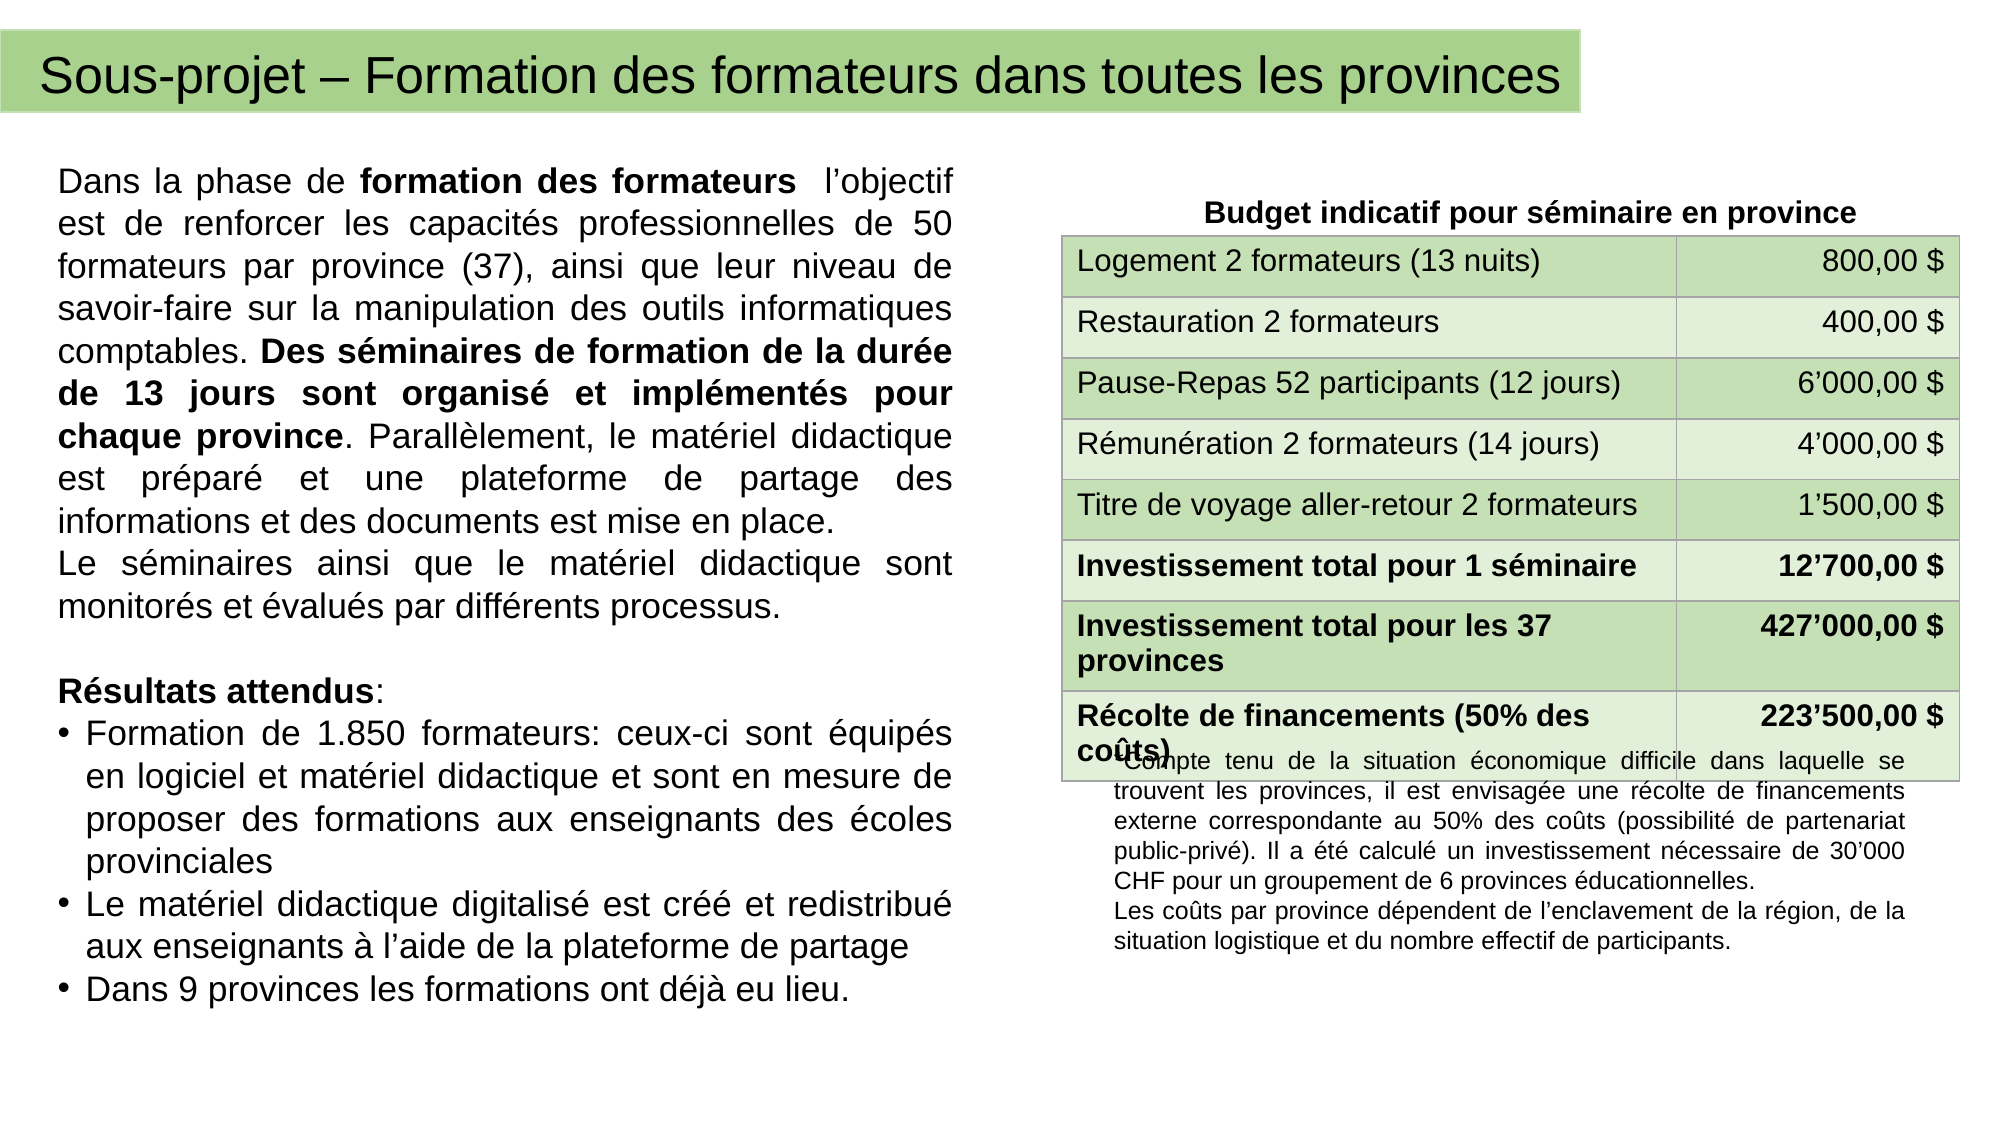

Sous-projet – Formation des formateurs dans toutes les provinces
Dans la phase de formation des formateurs  l’objectif est de renforcer les capacités professionnelles de 50 formateurs par province (37), ainsi que leur niveau de savoir-faire sur la manipulation des outils informatiques comptables. Des séminaires de formation de la durée de 13 jours sont organisé et implémentés pour chaque province. Parallèlement, le matériel didactique est préparé et une plateforme de partage des informations et des documents est mise en place.
Le séminaires ainsi que le matériel didactique sont monitorés et évalués par différents processus.

Résultats attendus:
Formation de 1.850 formateurs: ceux-ci sont équipés en logiciel et matériel didactique et sont en mesure de proposer des formations aux enseignants des écoles provinciales
Le matériel didactique digitalisé est créé et redistribué aux enseignants à l’aide de la plateforme de partage
Dans 9 provinces les formations ont déjà eu lieu.

Budget indicatif pour séminaire en province
| Logement 2 formateurs (13 nuits) | 800,00 $ |
| --- | --- |
| Restauration 2 formateurs | 400,00 $ |
| Pause-Repas 52 participants (12 jours) | 6’000,00 $ |
| Rémunération 2 formateurs (14 jours) | 4’000,00 $ |
| Titre de voyage aller-retour 2 formateurs | 1’500,00 $ |
| Investissement total pour 1 séminaire | 12’700,00 $ |
| Investissement total pour les 37 provinces | 427’000,00 $ |
| Récolte de financements (50% des coûts) | 223’500,00 $ |
*Compte tenu de la situation économique difficile dans laquelle se trouvent les provinces, il est envisagée une récolte de financements externe correspondante au 50% des coûts (possibilité de partenariat public-privé). Il a été calculé un investissement nécessaire de 30’000 CHF pour un groupement de 6 provinces éducationnelles.
Les coûts par province dépendent de l’enclavement de la région, de la situation logistique et du nombre effectif de participants.